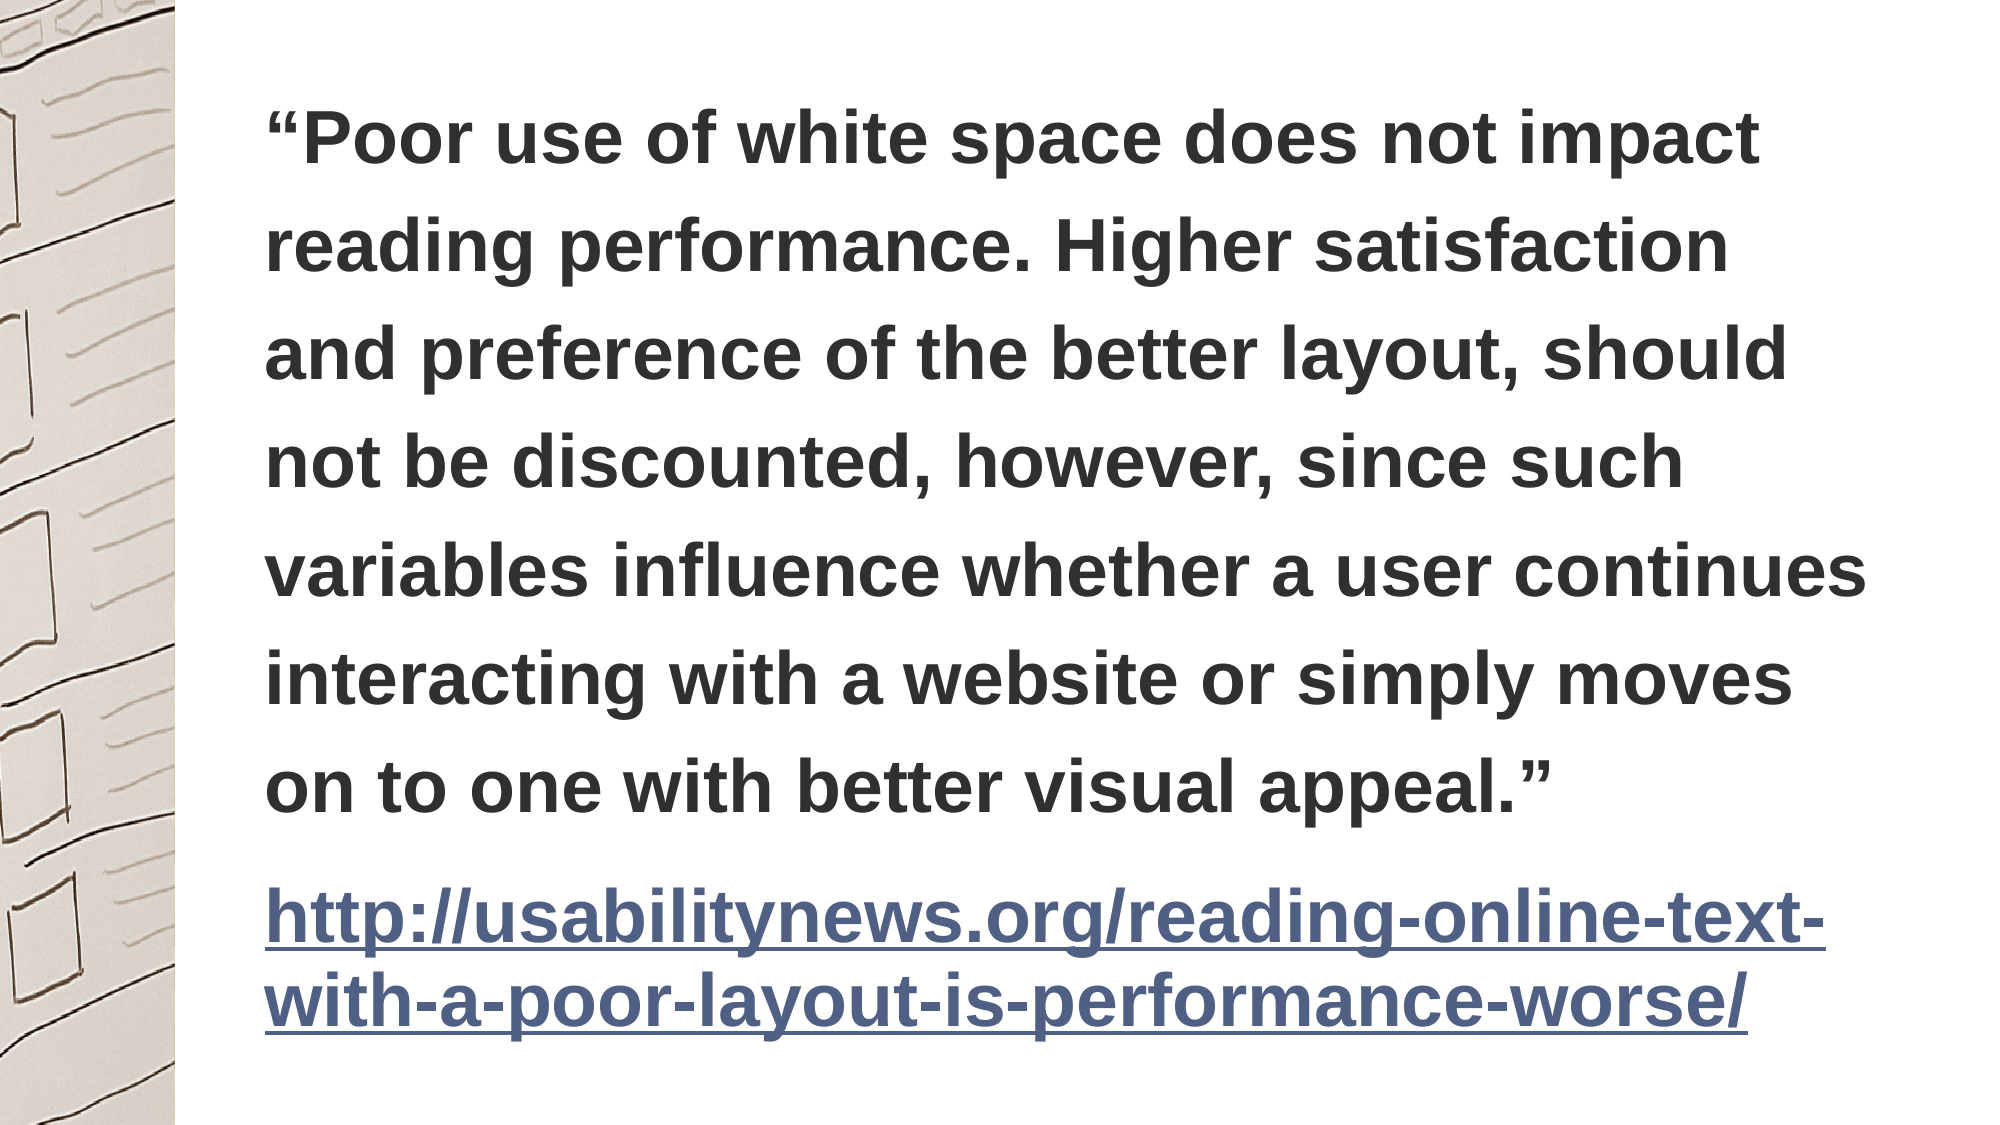

“Poor use of white space does not impact reading performance. Higher satisfaction and preference of the better layout, should not be discounted, however, since such variables influence whether a user continues interacting with a website or simply moves on to one with better visual appeal.”
http://usabilitynews.org/reading-online-text-with-a-poor-layout-is-performance-worse/